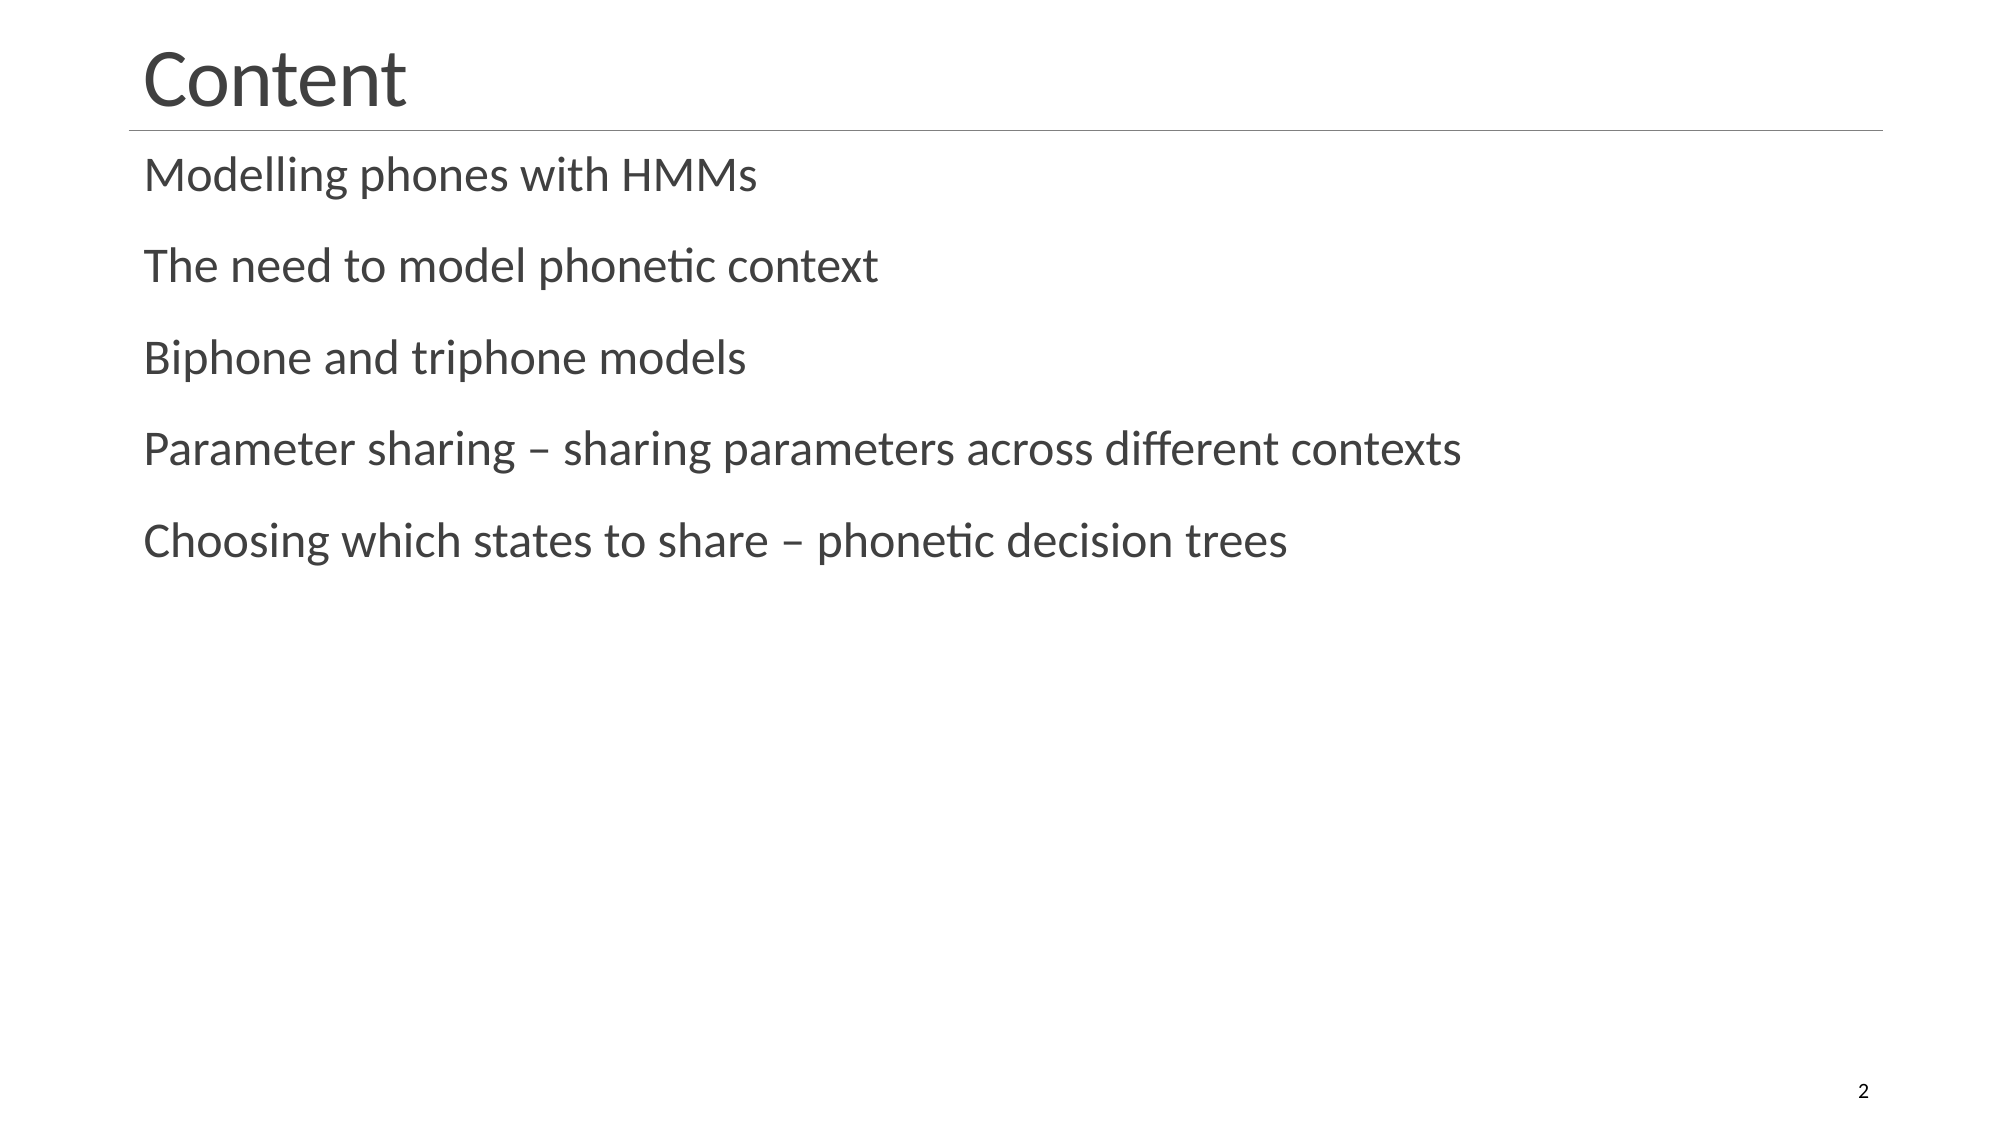

# Content
Modelling phones with HMMs
The need to model phonetic context
Biphone and triphone models
Parameter sharing – sharing parameters across different contexts
Choosing which states to share – phonetic decision trees
2